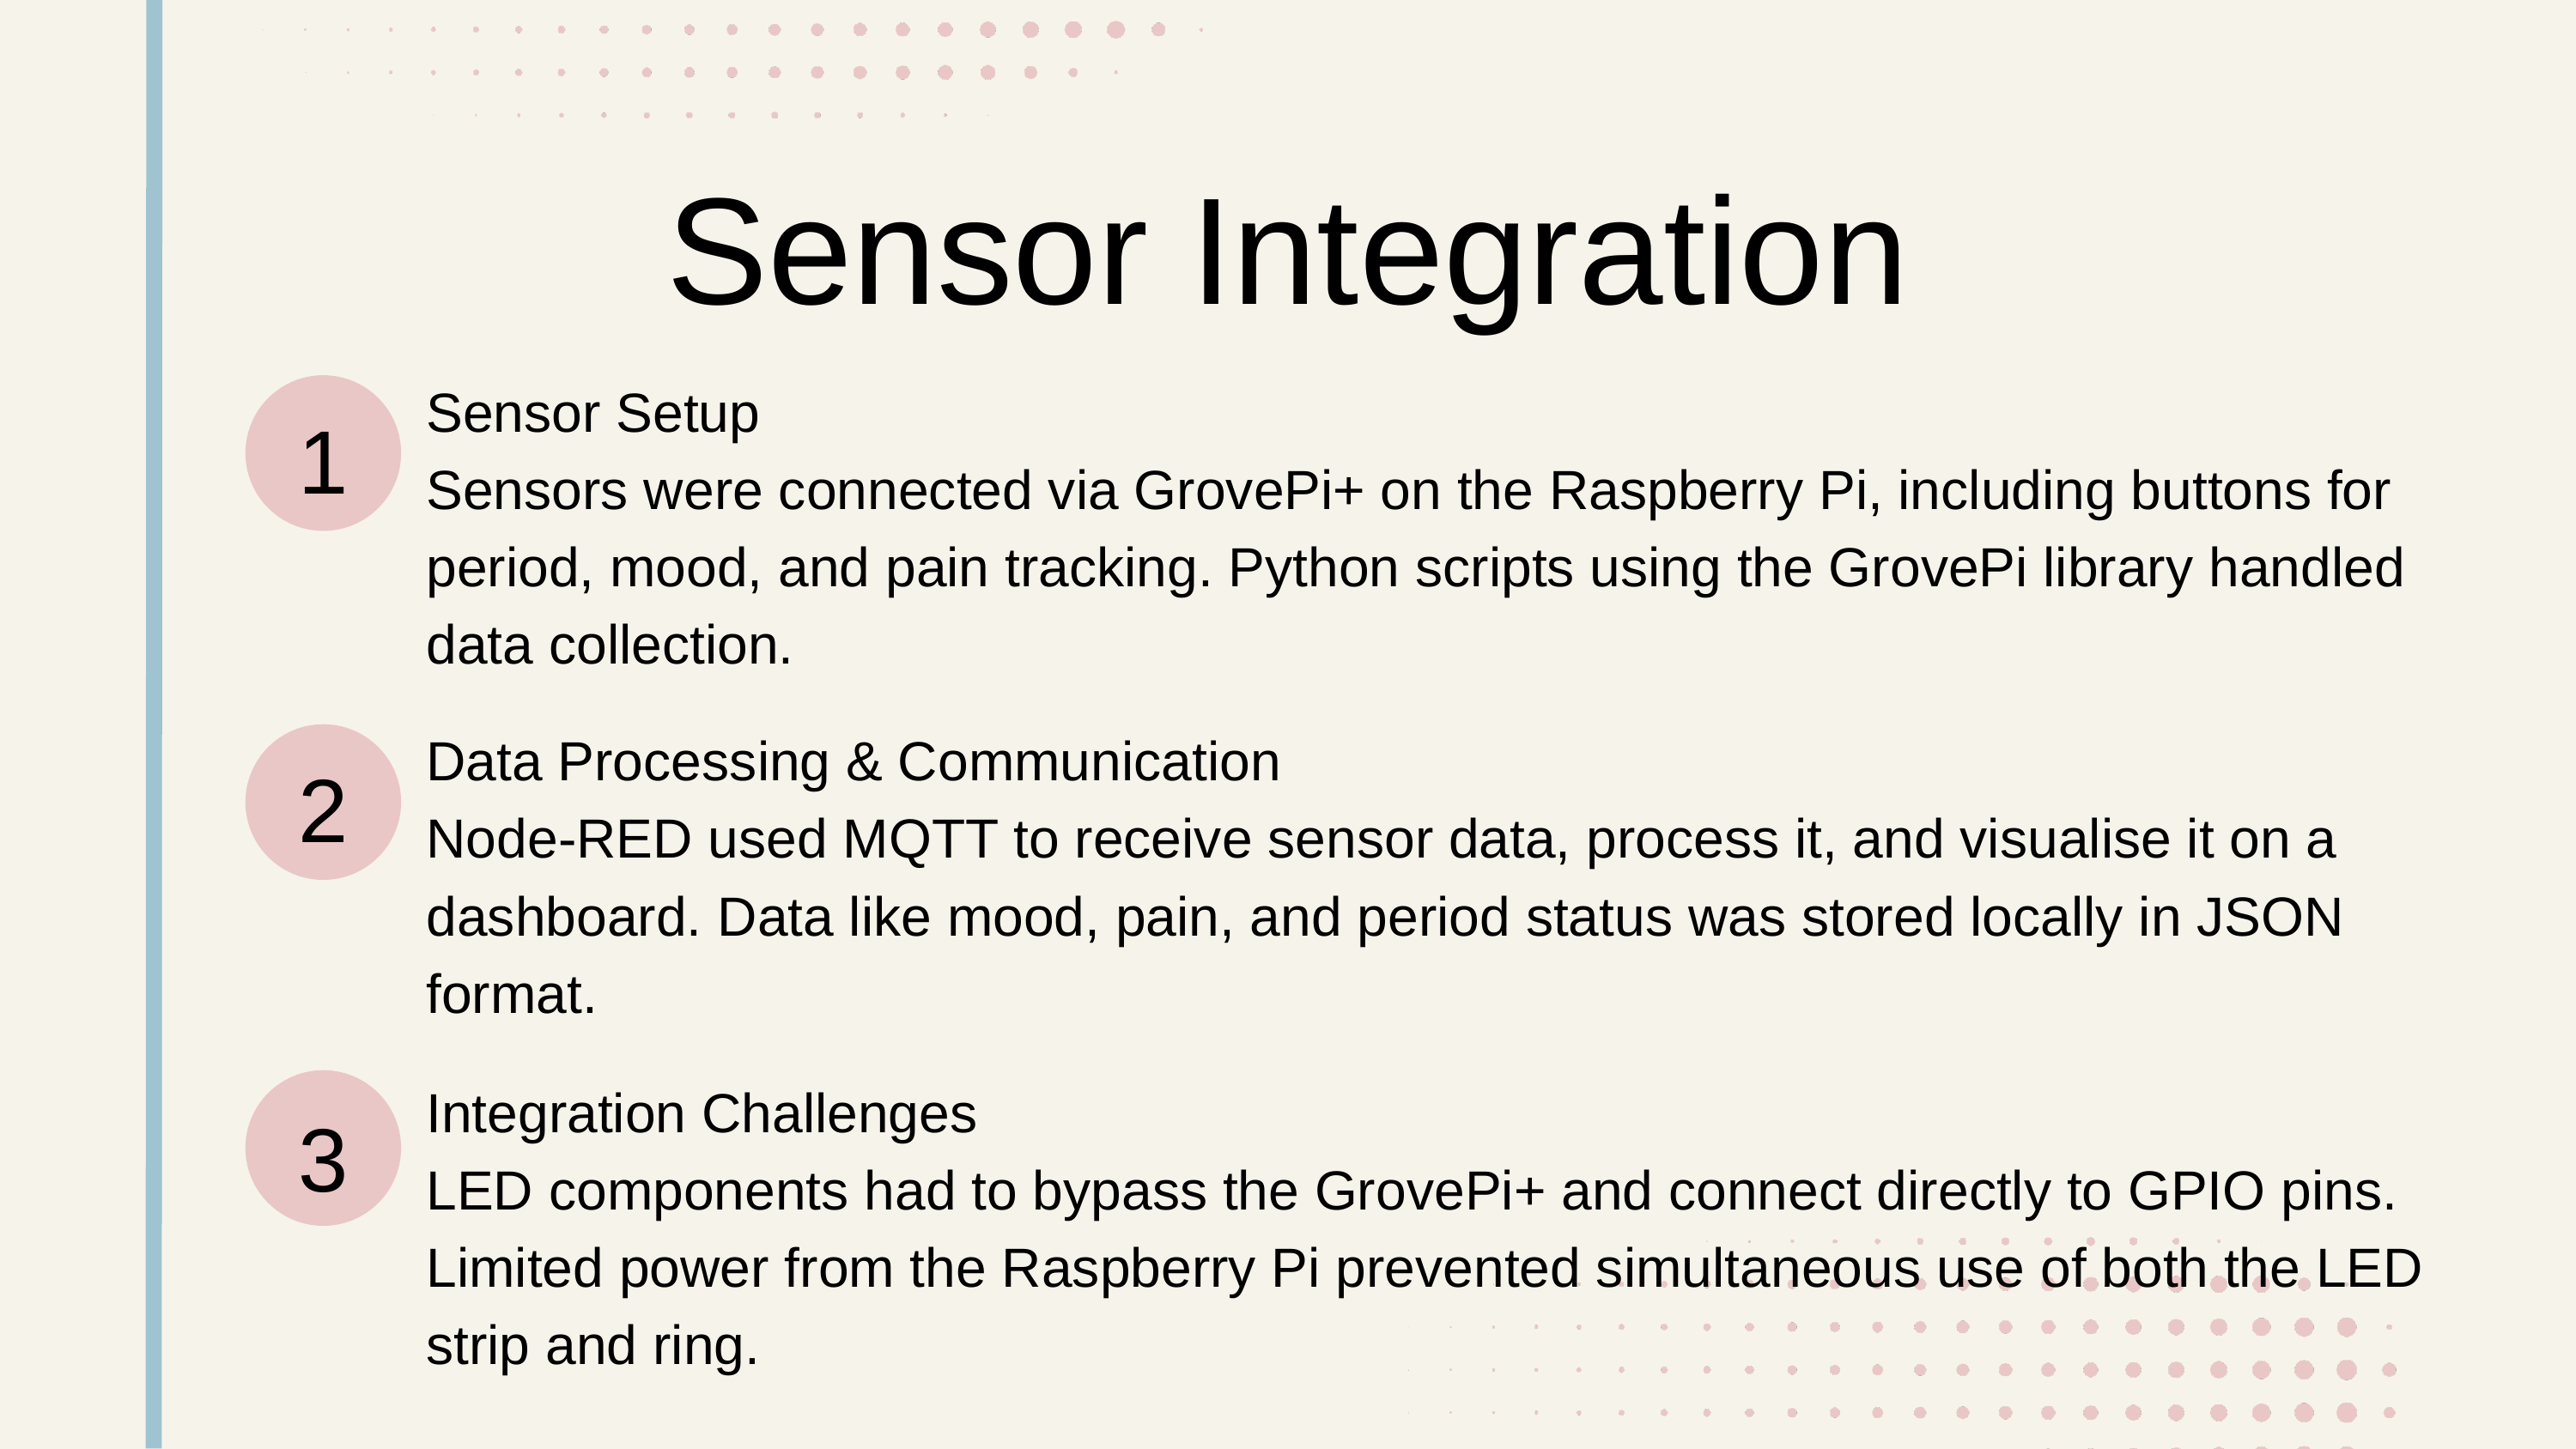

Sensor Integration
Sensor Setup
Sensors were connected via GrovePi+ on the Raspberry Pi, including buttons for period, mood, and pain tracking. Python scripts using the GrovePi library handled data collection.

1
Data Processing & Communication
Node-RED used MQTT to receive sensor data, process it, and visualise it on a dashboard. Data like mood, pain, and period status was stored locally in JSON format.

2
Integration Challenges
LED components had to bypass the GrovePi+ and connect directly to GPIO pins. Limited power from the Raspberry Pi prevented simultaneous use of both the LED strip and ring.

3